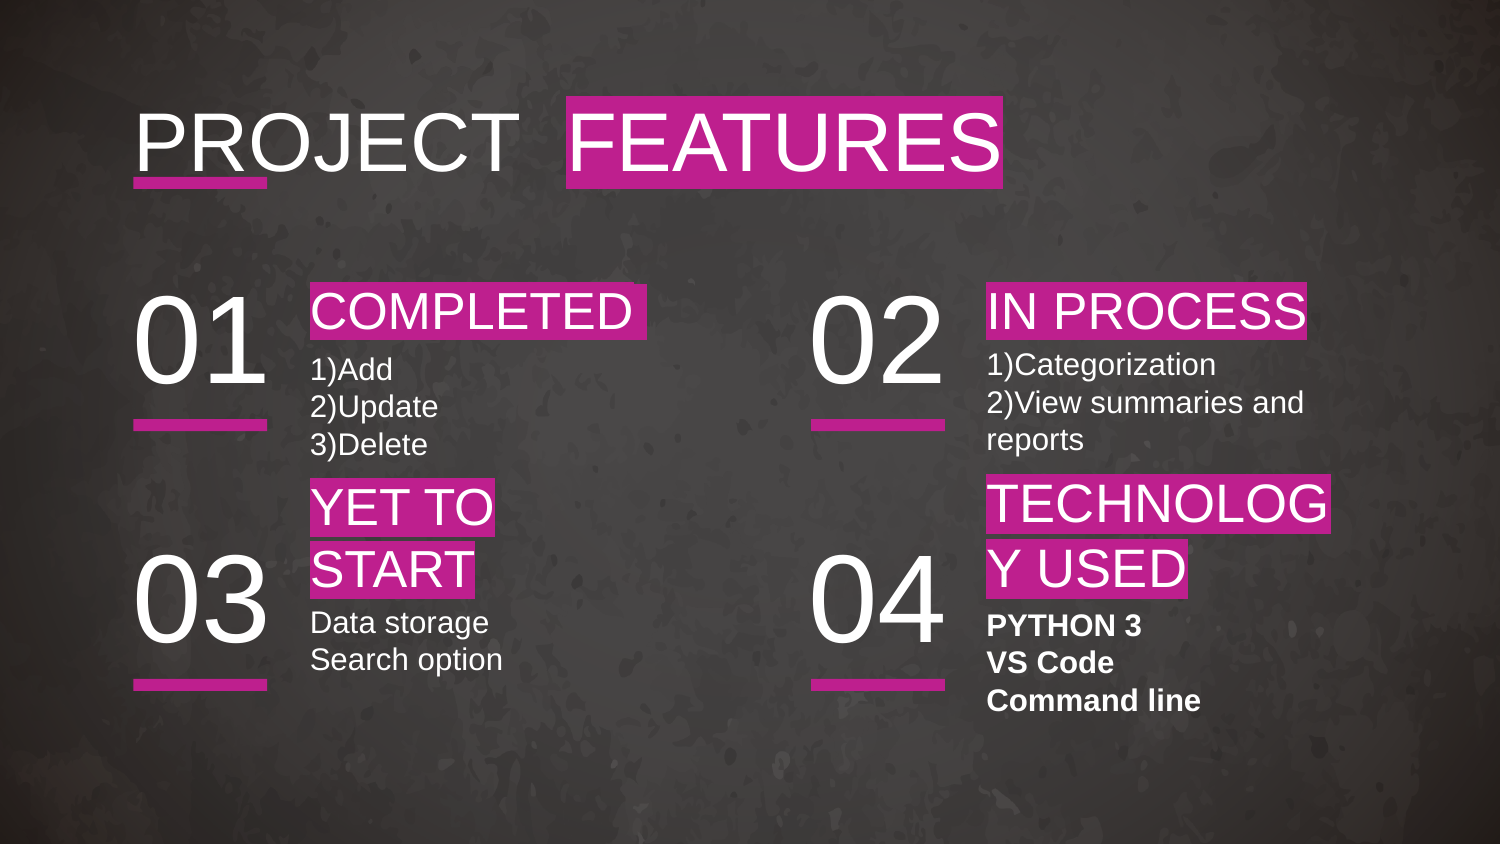

# PROJECT  FEATURES

01
02
COMPLETED
IN PROCESS
1)Add
2)Update
3)Delete
1)Categorization
2)View summaries and reports

03
04
PYTHON 3
VS Code
Command line
YET TO START
TECHNOLOGY USED
Data storage
Search option